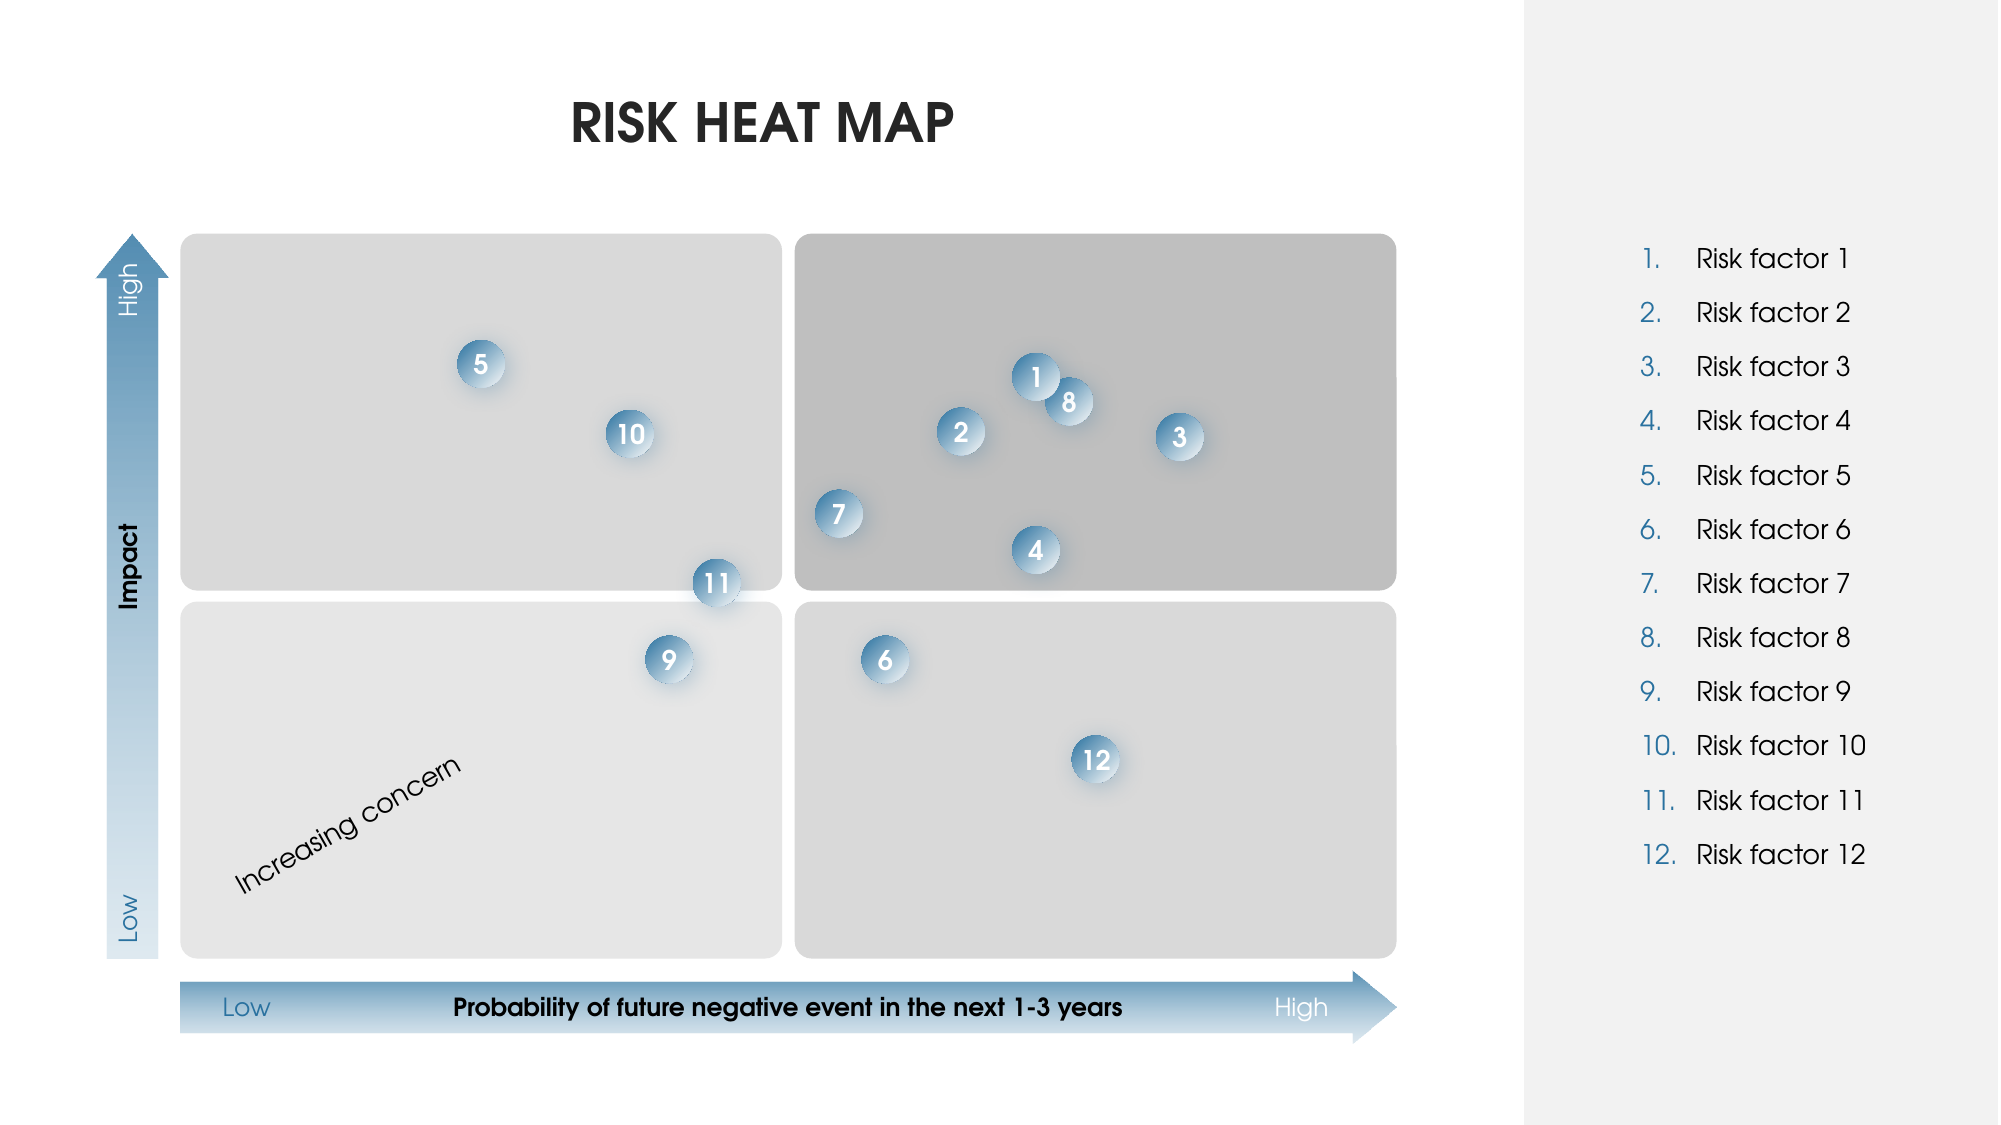

RISK HEAT MAP
Risk factor 1
Risk factor 2
Risk factor 3
Risk factor 4
Risk factor 5
Risk factor 6
Risk factor 7
Risk factor 8
Risk factor 9
Risk factor 10
Risk factor 11
Risk factor 12

High
Impact

Low
5
1
8
High

Probability of future negative event in the next 1-3 years
Low
2
10
3
7
4
11

9
6
12
Increasing concern